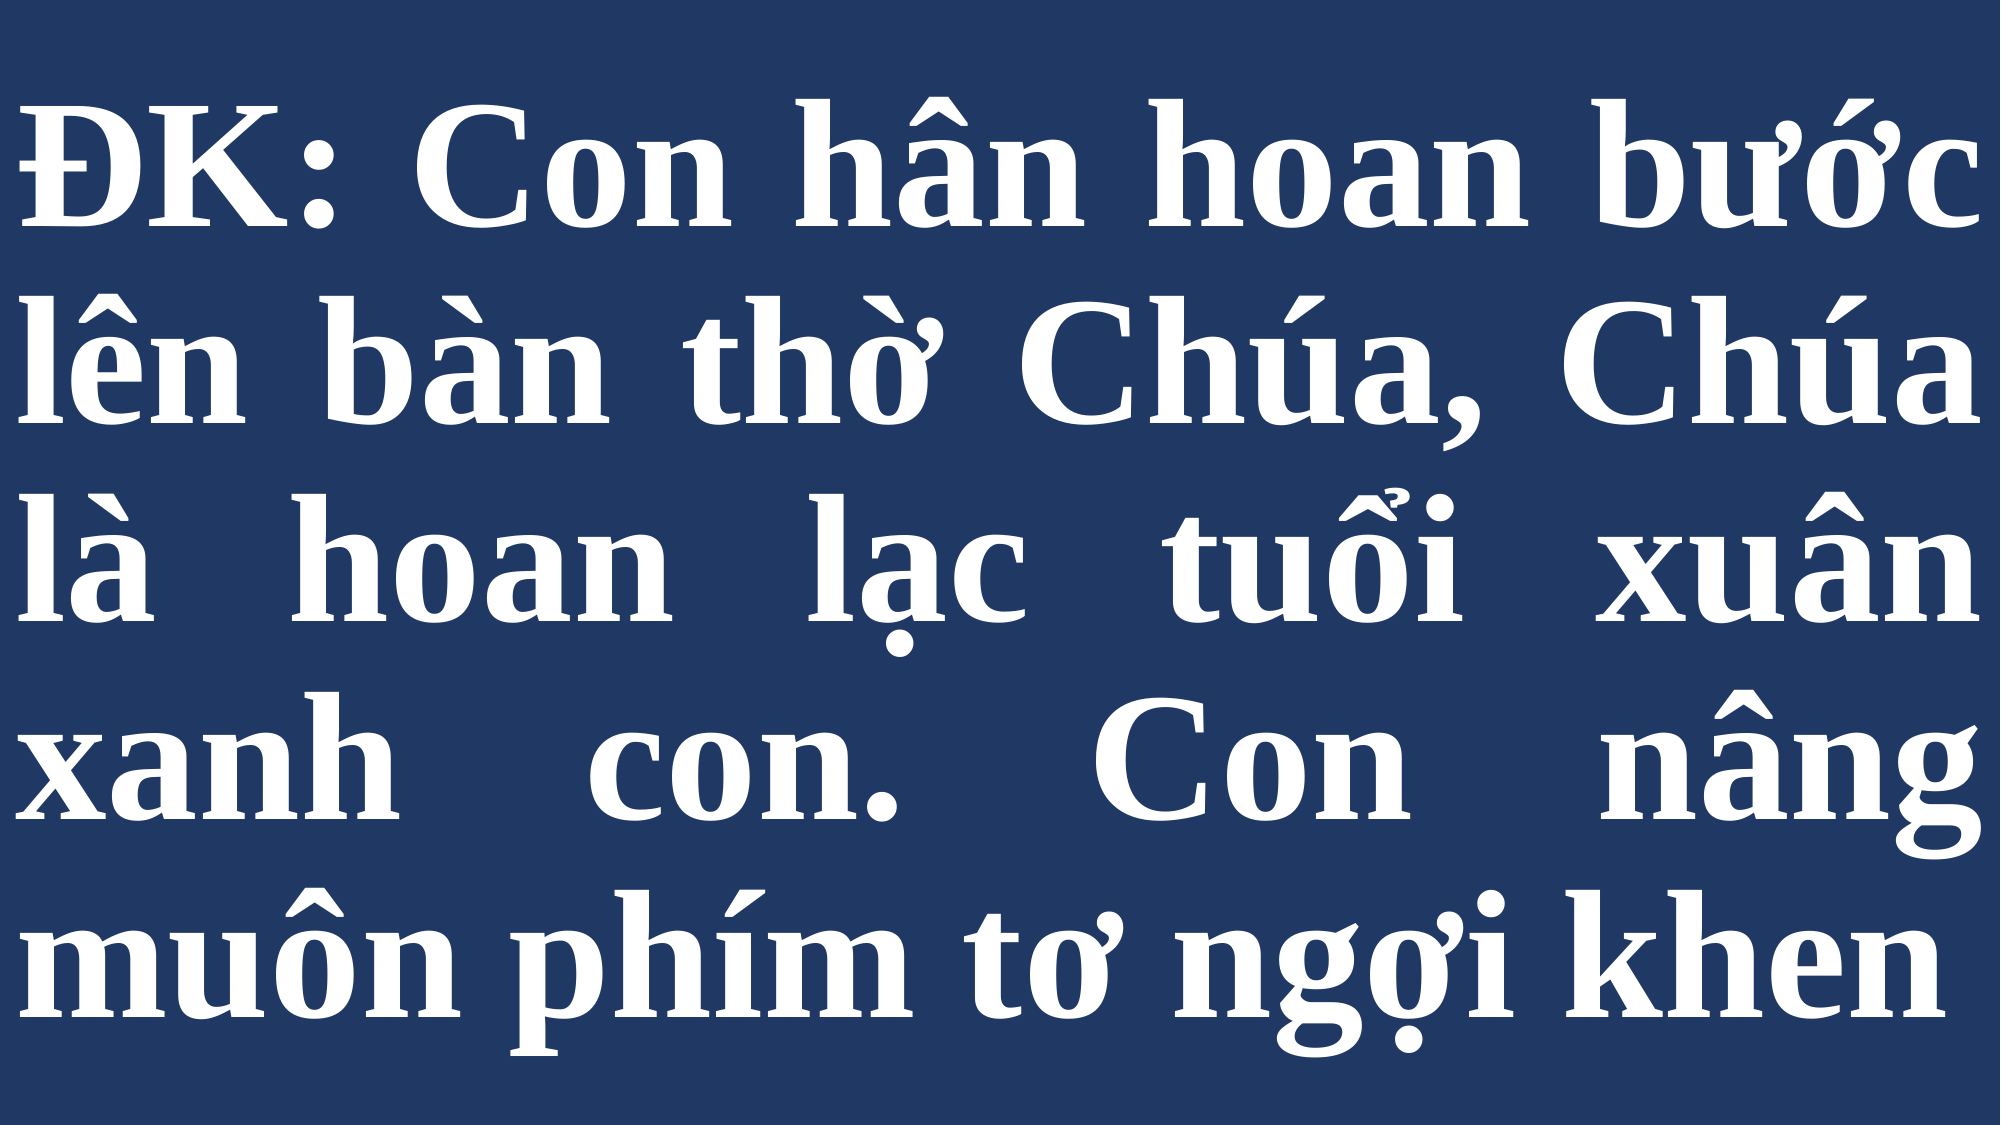

# ÐK: Con hân hoan bước lên bàn thờ Chúa, Chúa là hoan lạc tuổi xuân xanh con. Con nâng muôn phím tơ ngợi khen